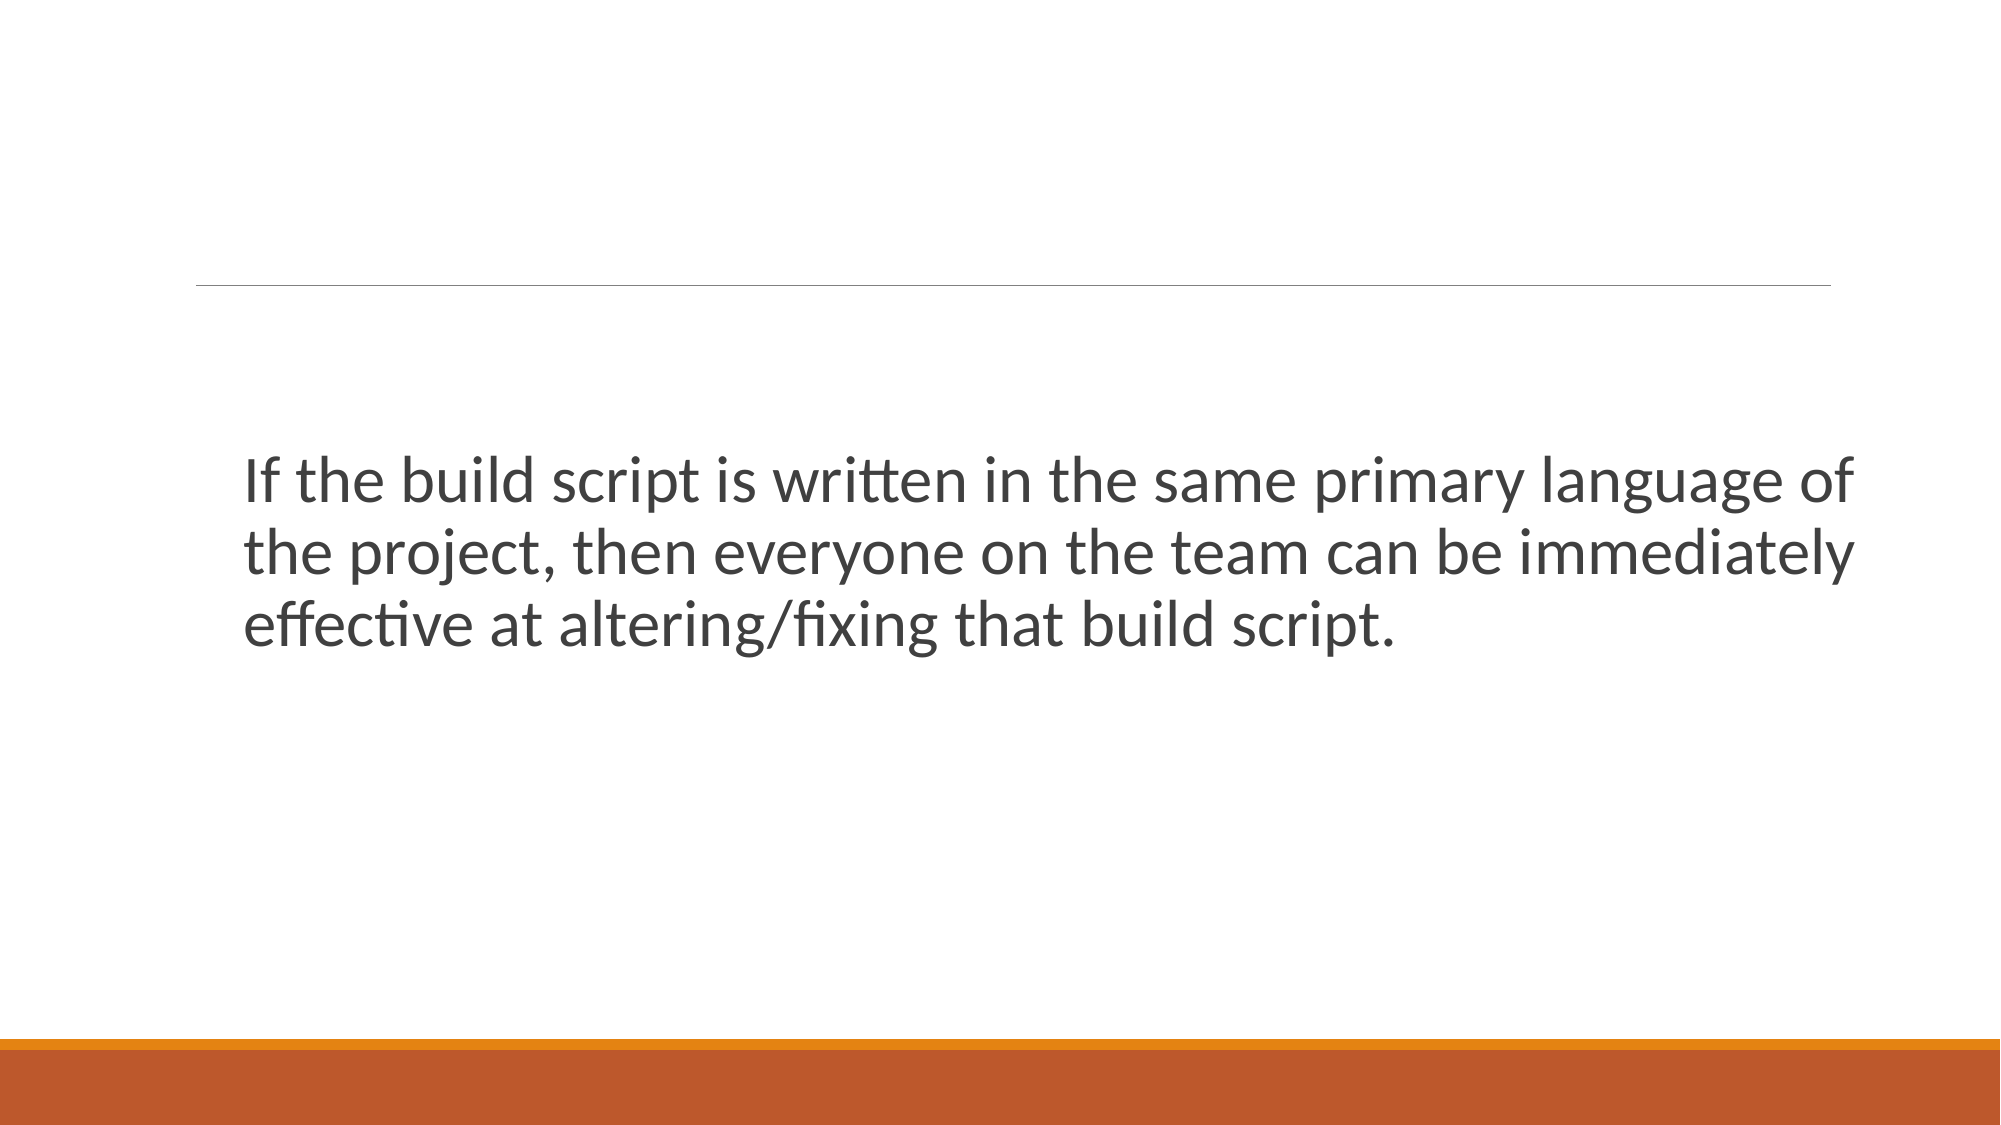

If the build script is written in the same primary language of the project, then everyone on the team can be immediately effective at altering/fixing that build script.